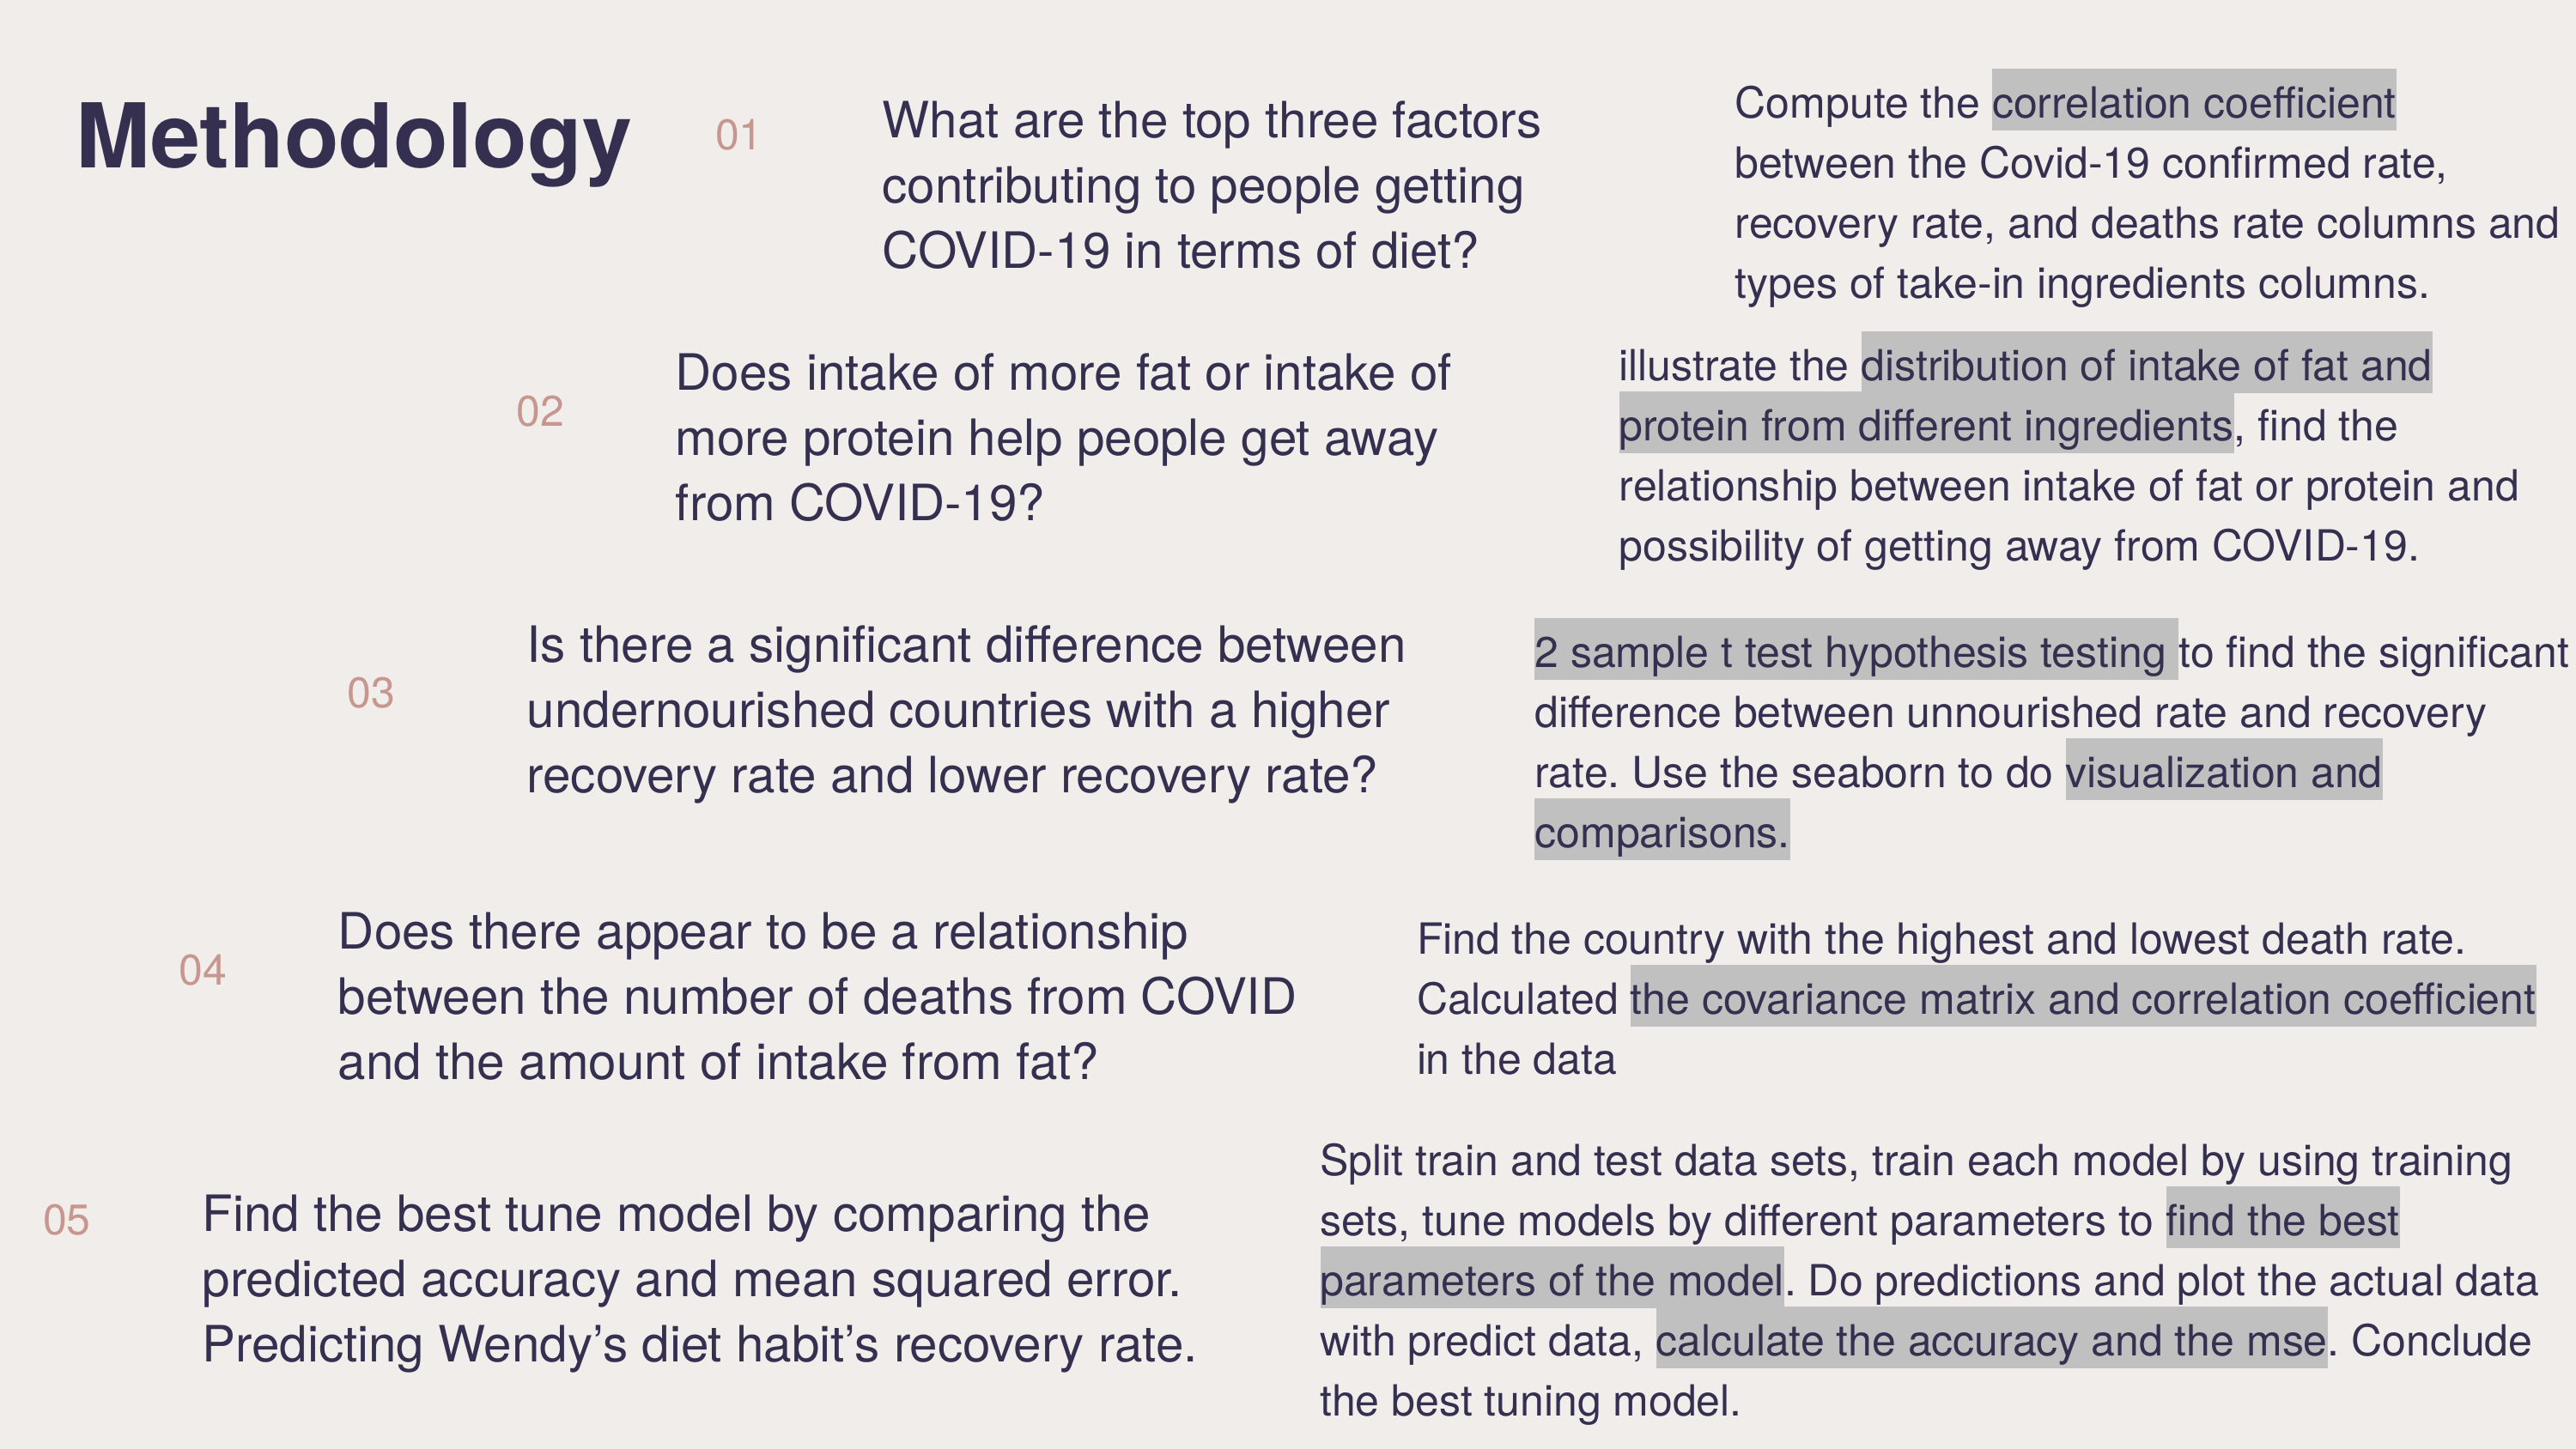

Compute the correlation coefficient between the Covid-19 confirmed rate, recovery rate, and deaths rate columns and types of take-in ingredients columns.
What are the top three factors contributing to people getting COVID-19 in terms of diet?
01
Methodology
illustrate the distribution of intake of fat and protein from different ingredients, find the relationship between intake of fat or protein and possibility of getting away from COVID-19.
Does intake of more fat or intake of more protein help people get away from COVID-19?
02
Is there a significant difference between undernourished countries with a higher recovery rate and lower recovery rate?
2 sample t test hypothesis testing to find the significant difference between unnourished rate and recovery rate. Use the seaborn to do visualization and comparisons.
03
Does there appear to be a relationship between the number of deaths from COVID and the amount of intake from fat?

Find the country with the highest and lowest death rate. Calculated the covariance matrix and correlation coefficient in the data
04
Split train and test data sets, train each model by using training sets, tune models by different parameters to find the best parameters of the model. Do predictions and plot the actual data with predict data, calculate the accuracy and the mse. Conclude the best tuning model.
05
Find the best tune model by comparing the predicted accuracy and mean squared error. Predicting Wendy’s diet habit’s recovery rate.